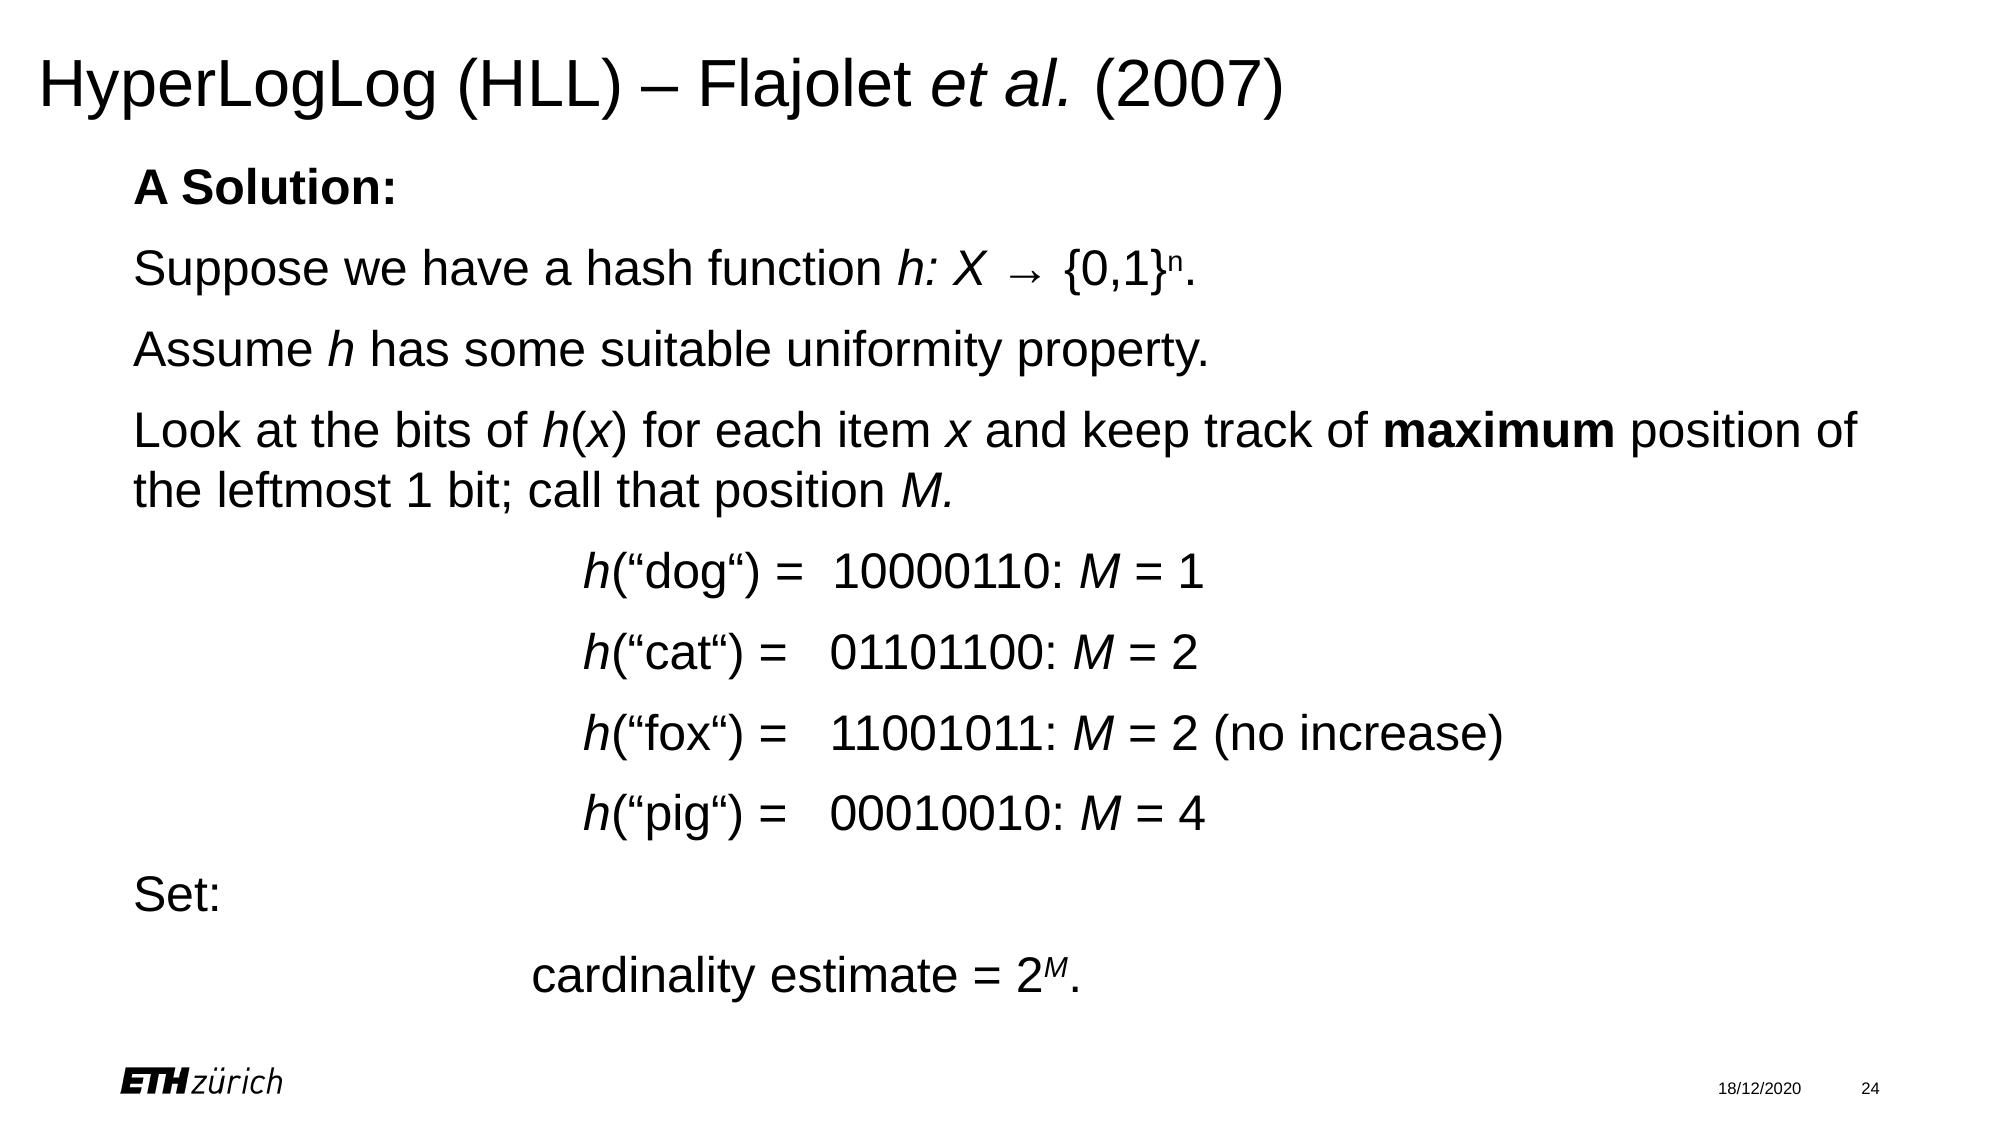

# HyperLogLog (HLL) – Flajolet et al. (2007)
A Solution:
Suppose we have a hash function h: X → {0,1}n.
Assume h has some suitable uniformity property.
Look at the bits of h(x) for each item x and keep track of maximum position of the leftmost 1 bit; call that position M.
			h(“dog“) =  10000110: M = 1
			h(“cat“) =   01101100: M = 2
			h(“fox“) =   11001011: M = 2 (no increase)
			h(“pig“) =   00010010: M = 4
Set:
		       cardinality estimate = 2M.

18/12/2020
24